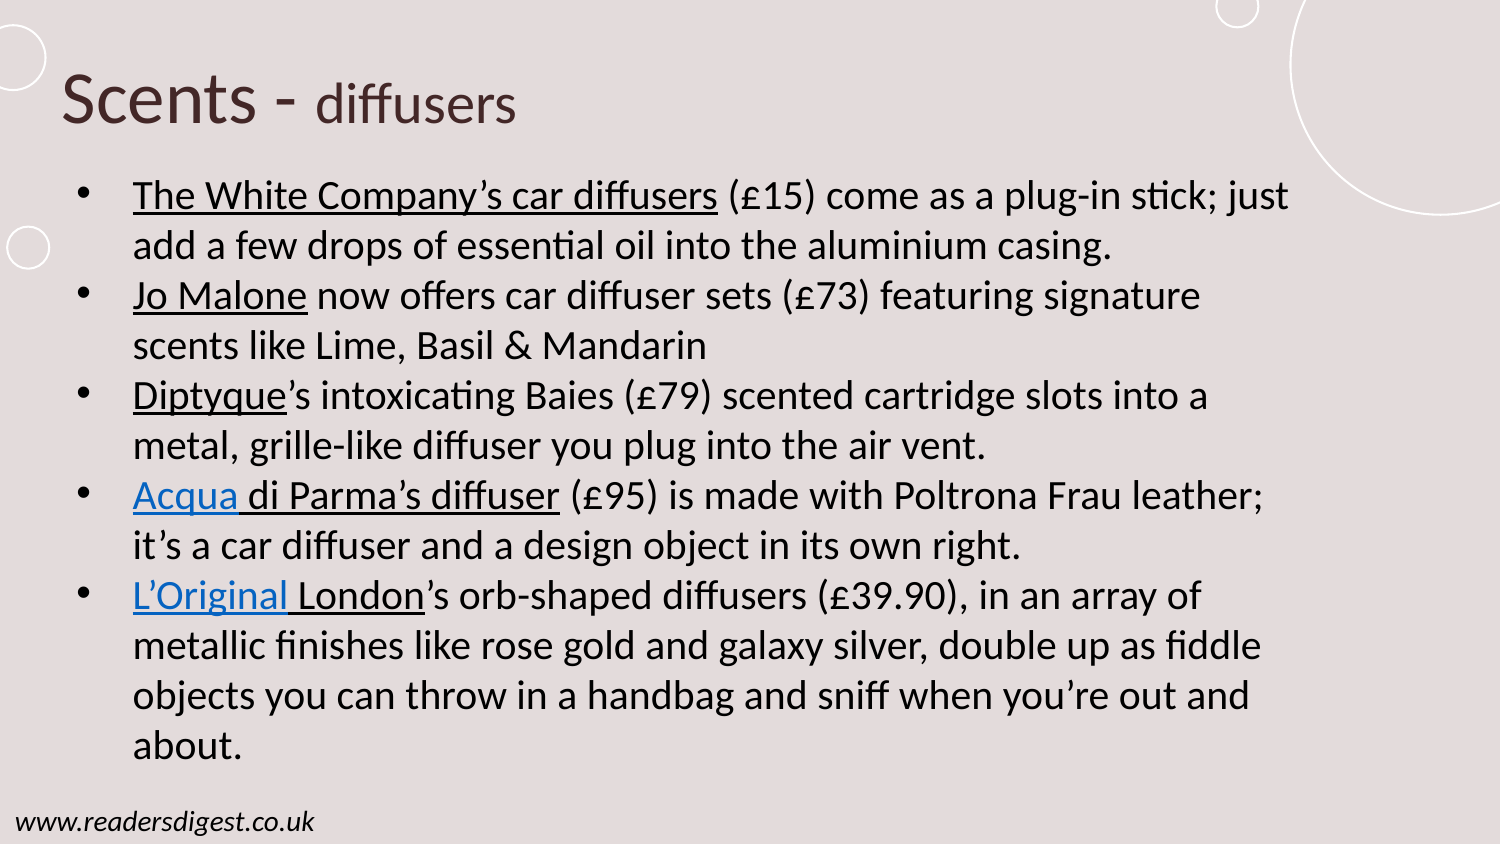

Scents - diffusers
The White Company’s car diffusers (£15) come as a plug-in stick; just add a few drops of essential oil into the aluminium casing.
Jo Malone now offers car diffuser sets (£73) featuring signature scents like Lime, Basil & Mandarin
Diptyque’s intoxicating Baies (£79) scented cartridge slots into a metal, grille-like diffuser you plug into the air vent.
Acqua di Parma’s diffuser (£95) is made with Poltrona Frau leather; it’s a car diffuser and a design object in its own right.
L’Original London’s orb-shaped diffusers (£39.90), in an array of metallic finishes like rose gold and galaxy silver, double up as fiddle objects you can throw in a handbag and sniff when you’re out and about.

www.readersdigest.co.uk